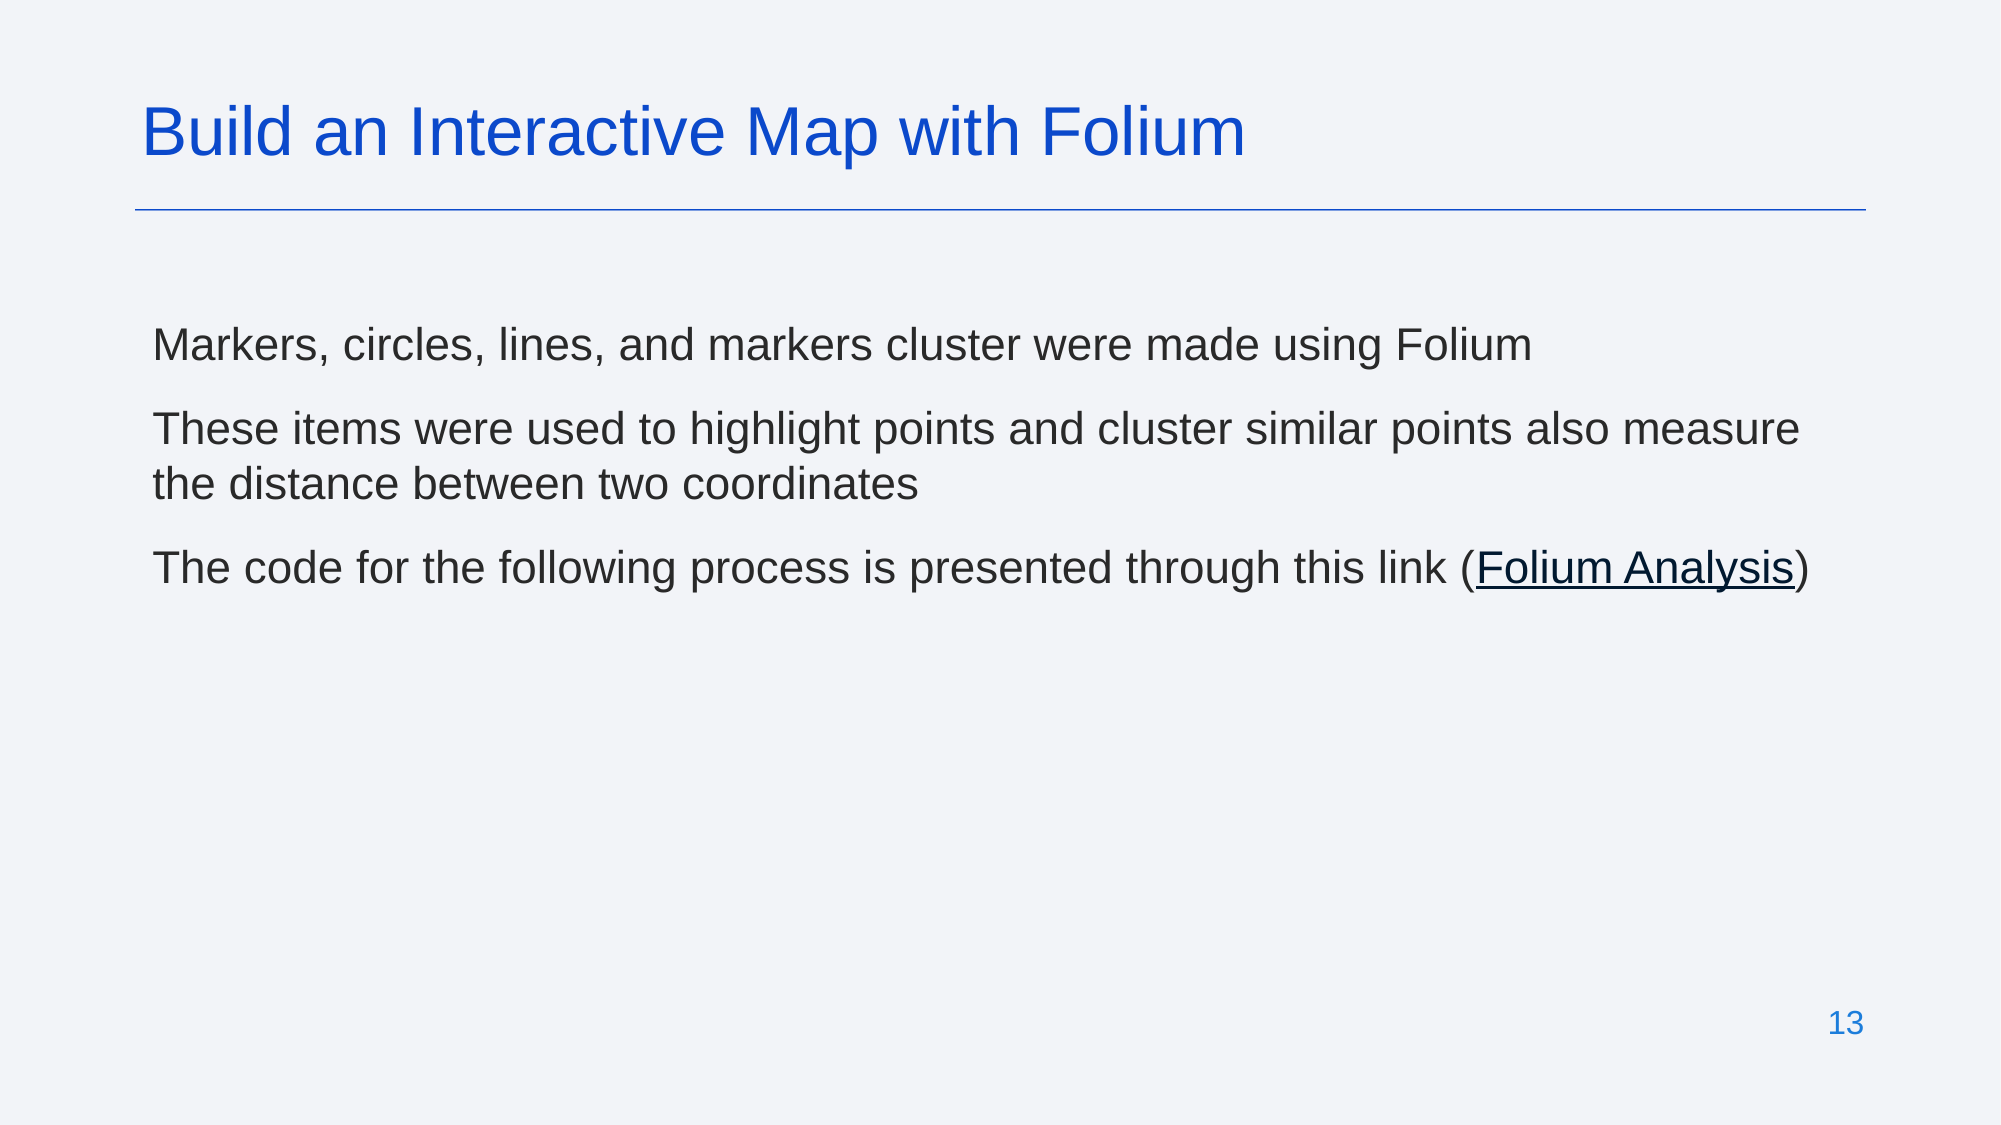

Build an Interactive Map with Folium
Markers, circles, lines, and markers cluster were made using Folium
These items were used to highlight points and cluster similar points also measure the distance between two coordinates
The code for the following process is presented through this link (Folium Analysis)

13